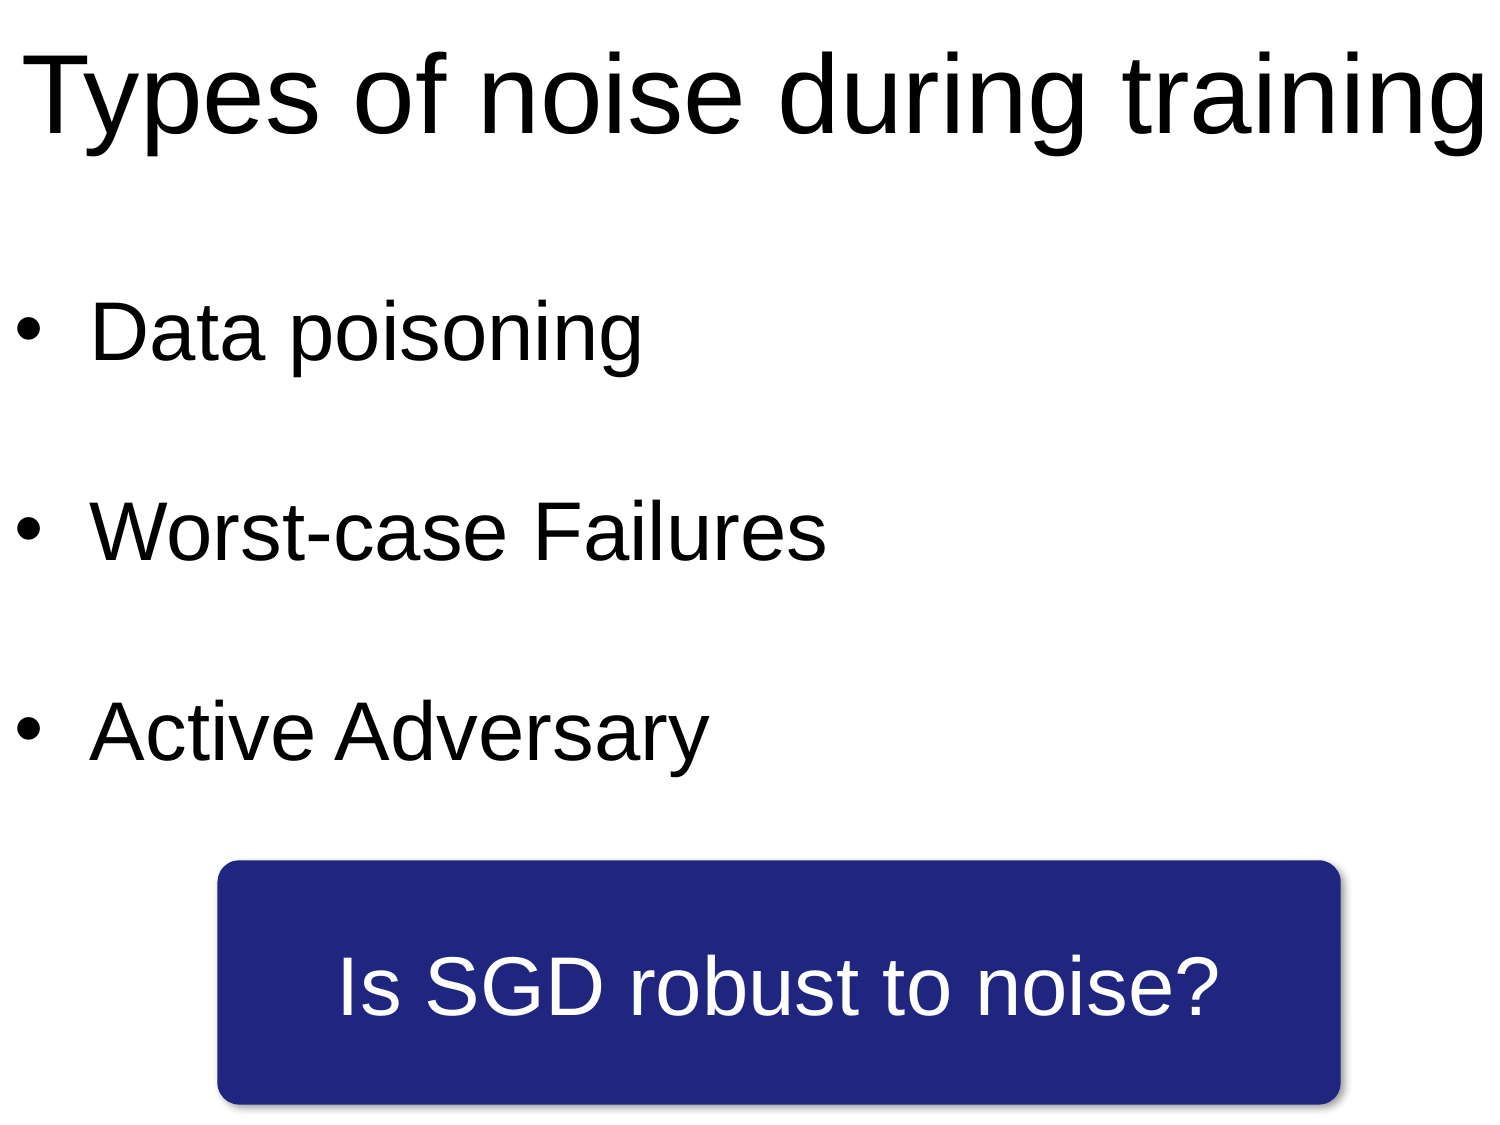

# Types of noise during training
Data poisoning

Worst-case Failures

Active Adversary

Is SGD robust to noise?